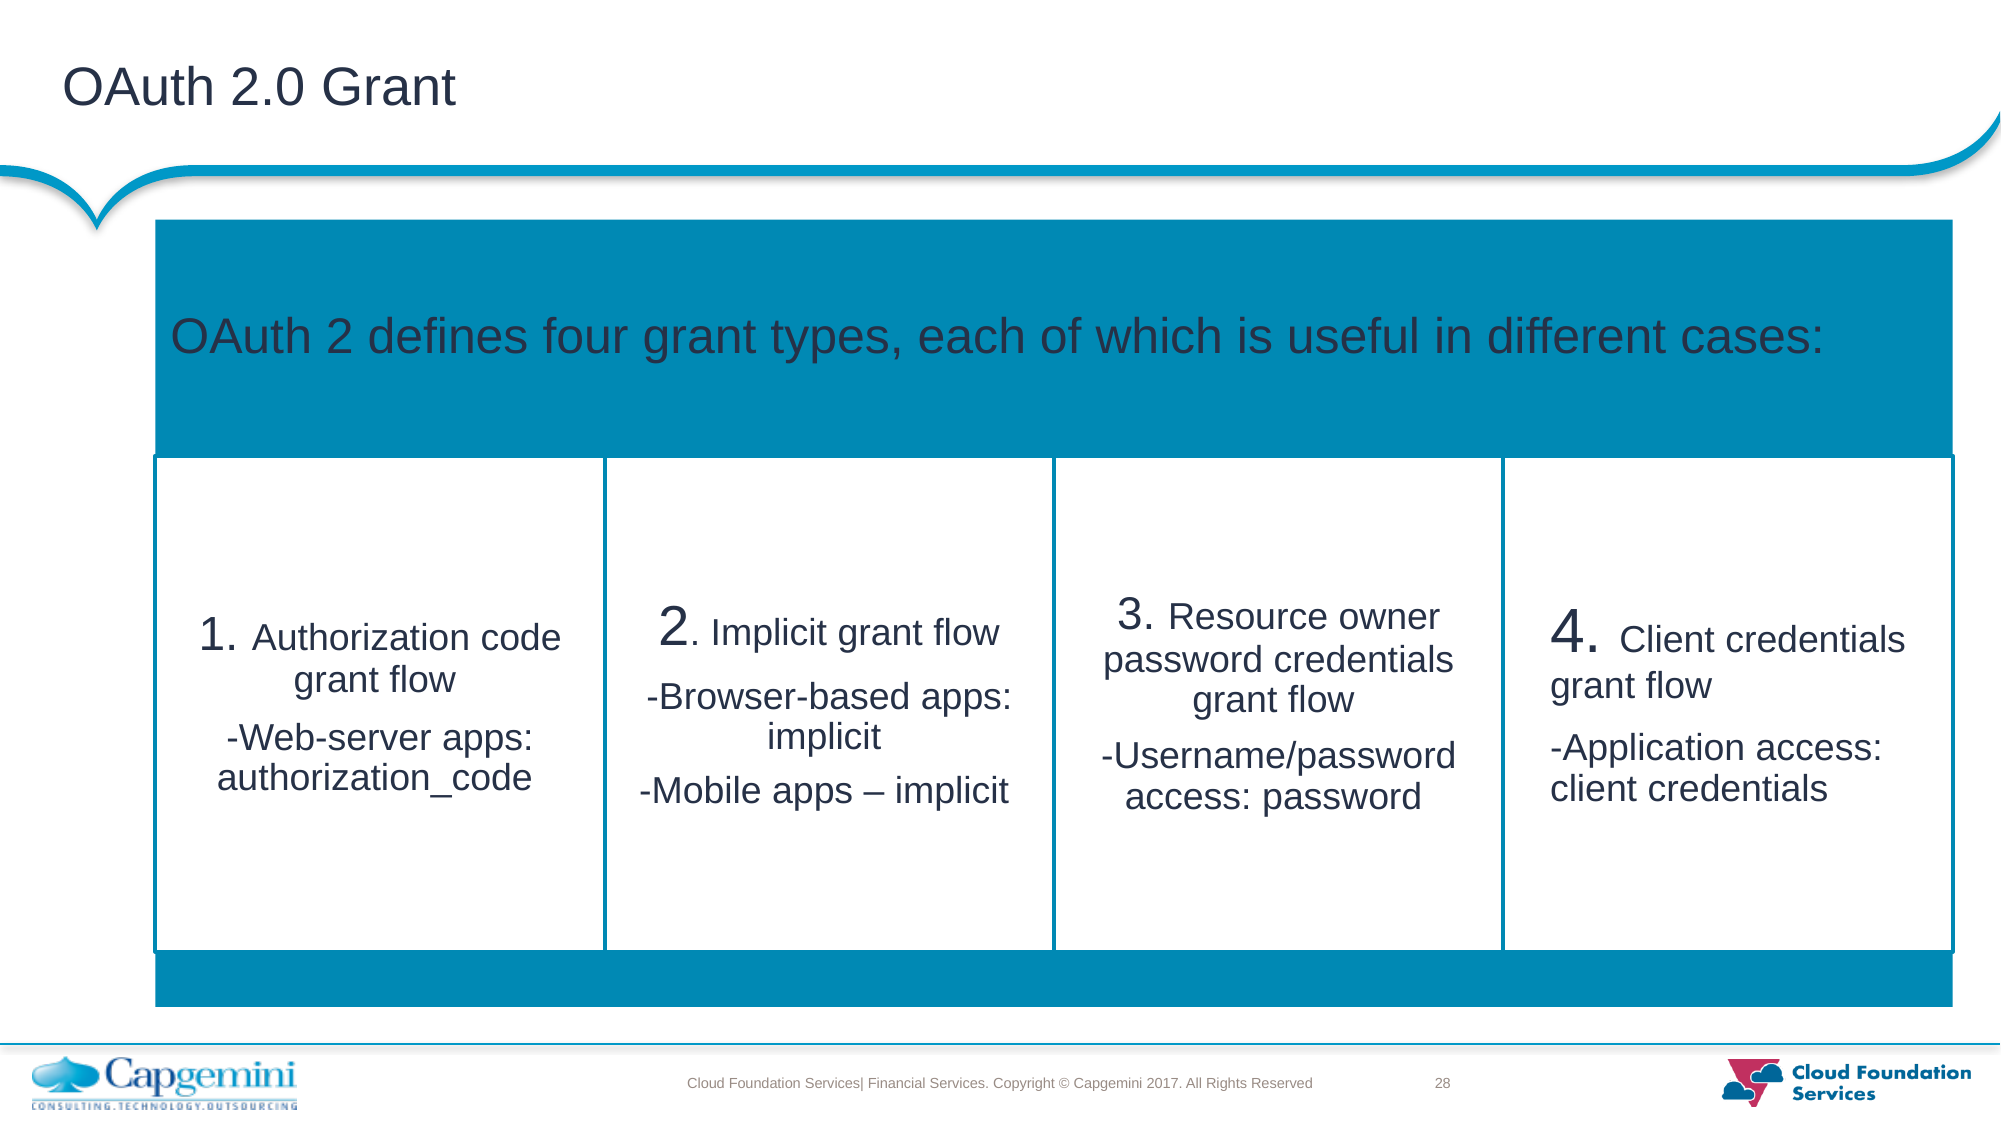

OAuth 2.0 Grant
OAuth 2 defines four grant types, each of which is useful in different cases:
1. Authorization code grant flow
-Web-server apps: authorization_code
2. Implicit grant flow
-Browser-based apps: implicit
-Mobile apps – implicit
3. Resource owner password credentials grant flow
-Username/password access: password
4. Client credentials grant flow
-Application access: client credentials